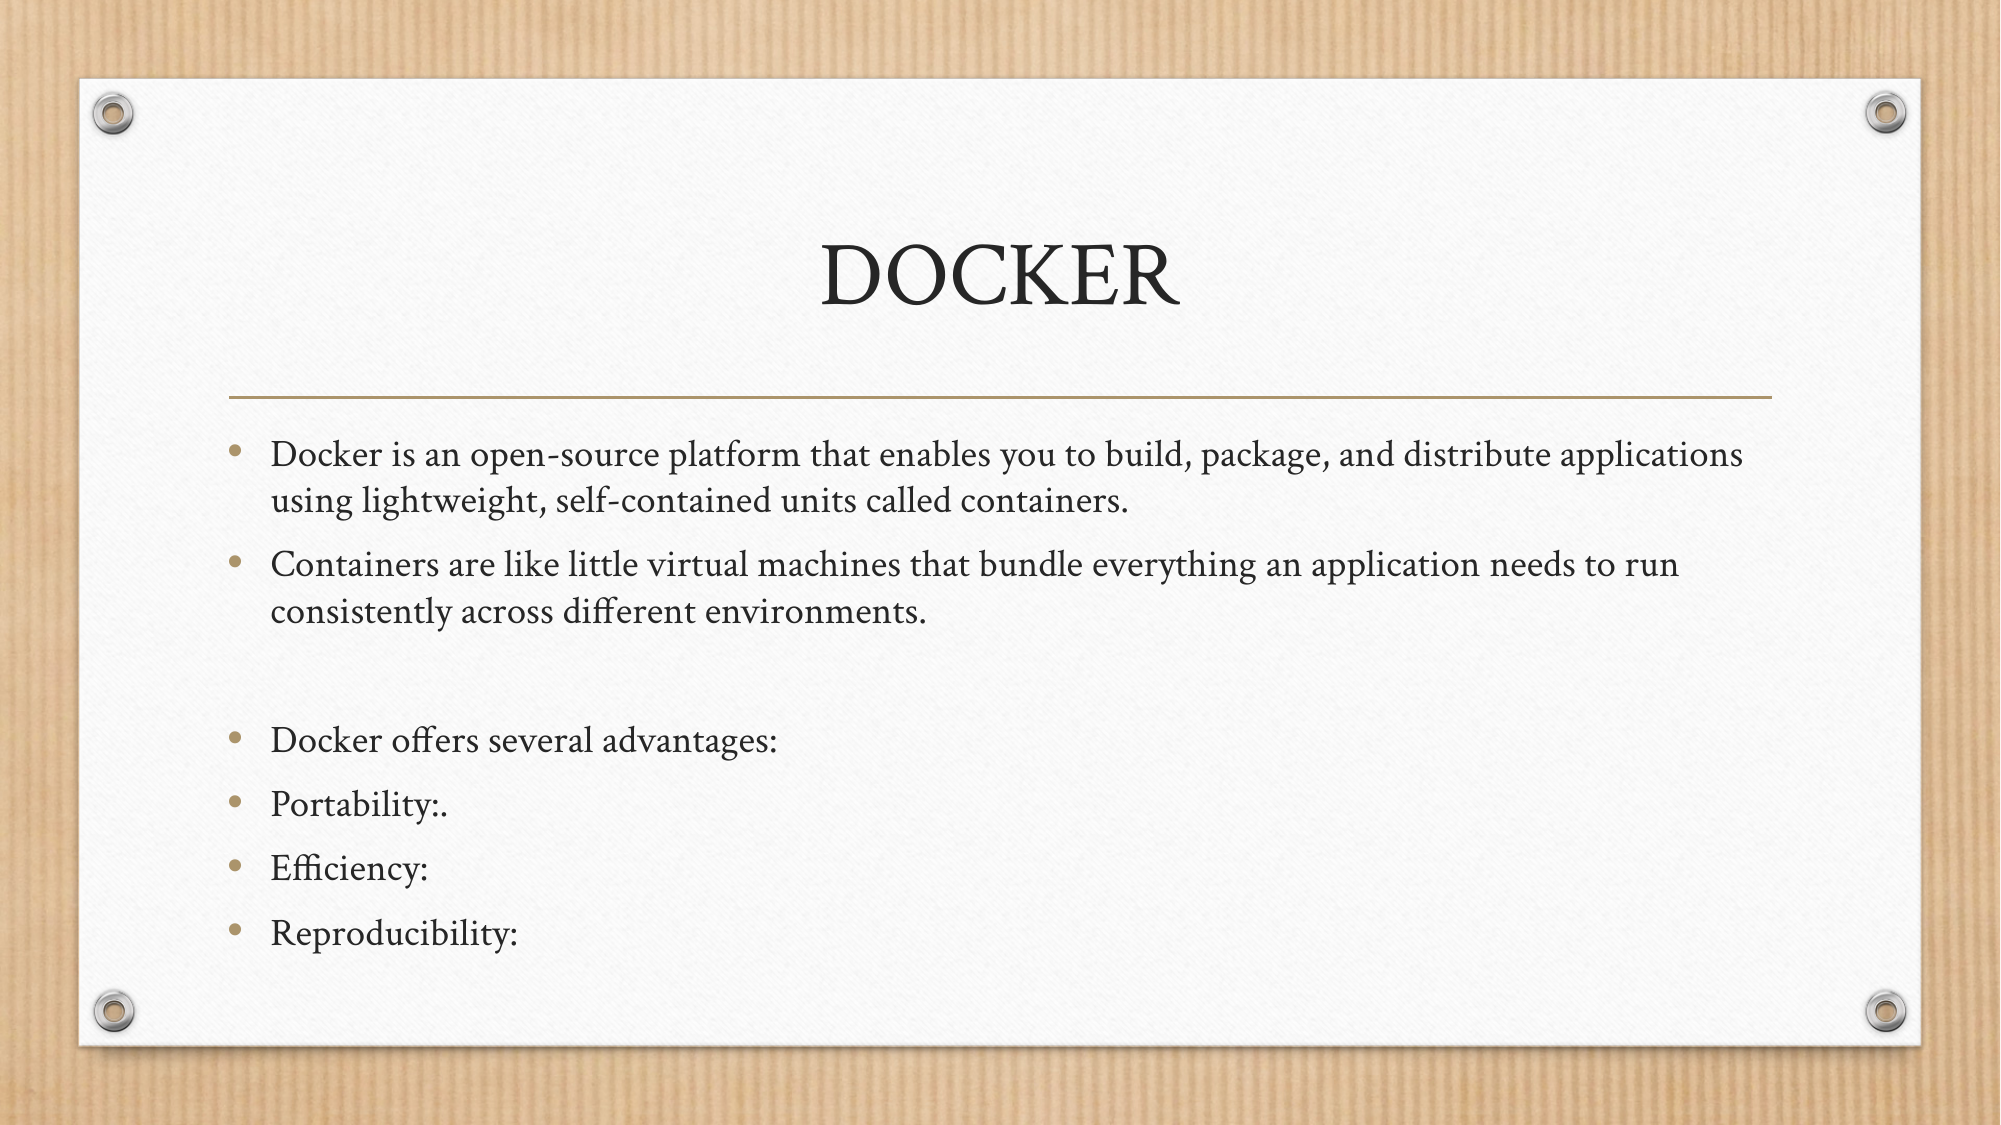

# DOCKER
Docker is an open-source platform that enables you to build, package, and distribute applications using lightweight, self-contained units called containers.
Containers are like little virtual machines that bundle everything an application needs to run consistently across different environments.

Docker offers several advantages:
Portability:.
Efficiency:
Reproducibility: